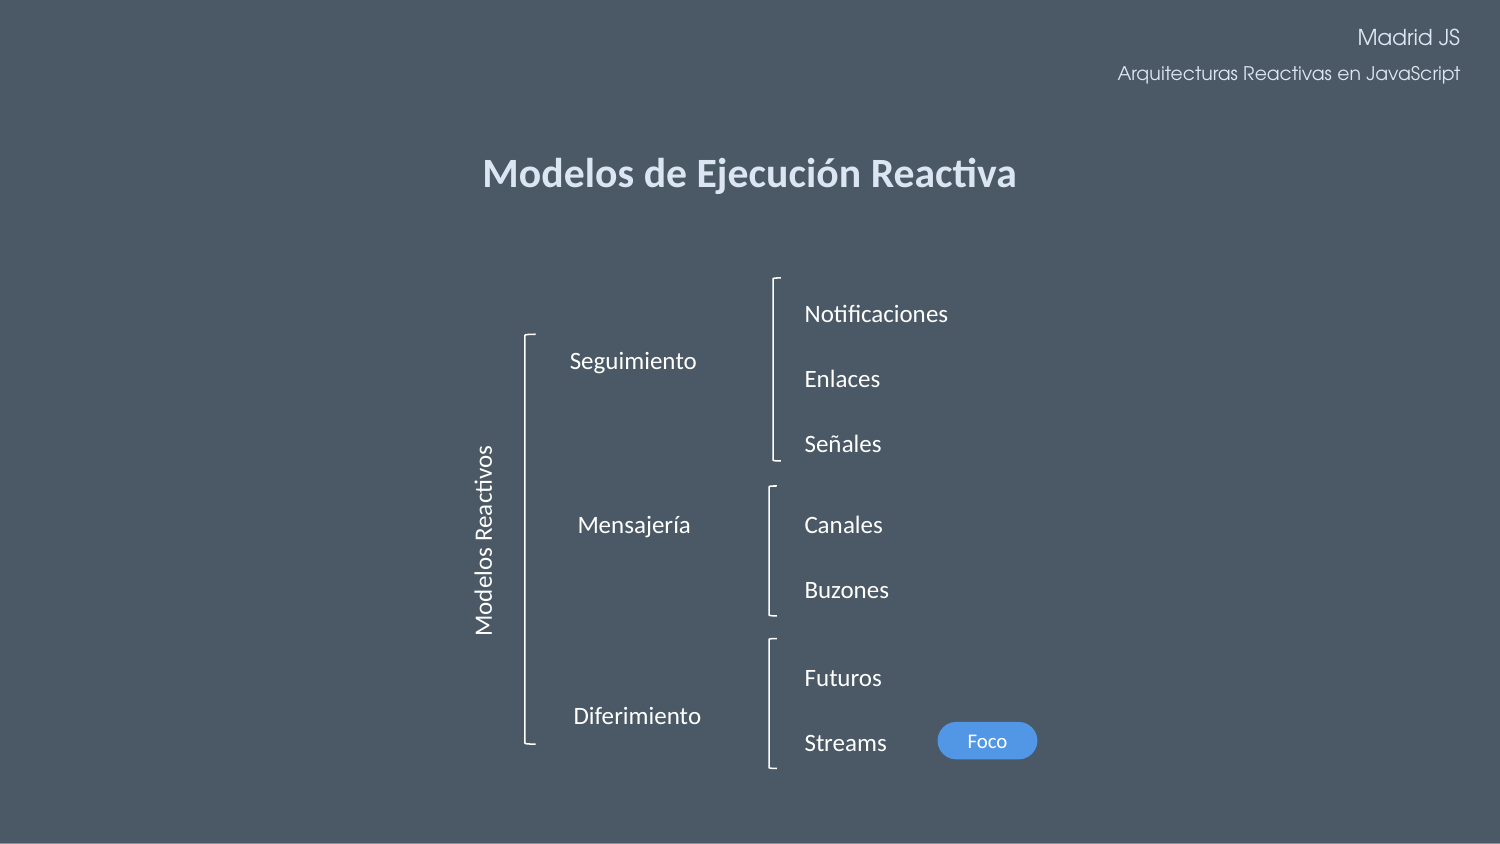

Modelos de Ejecución Reactiva
Notificaciones
Enlaces
Señales

Seguimiento
Canales
Buzones

Mensajería
Modelos Reactivos
Futuros
Streams

Diferimiento
Foco